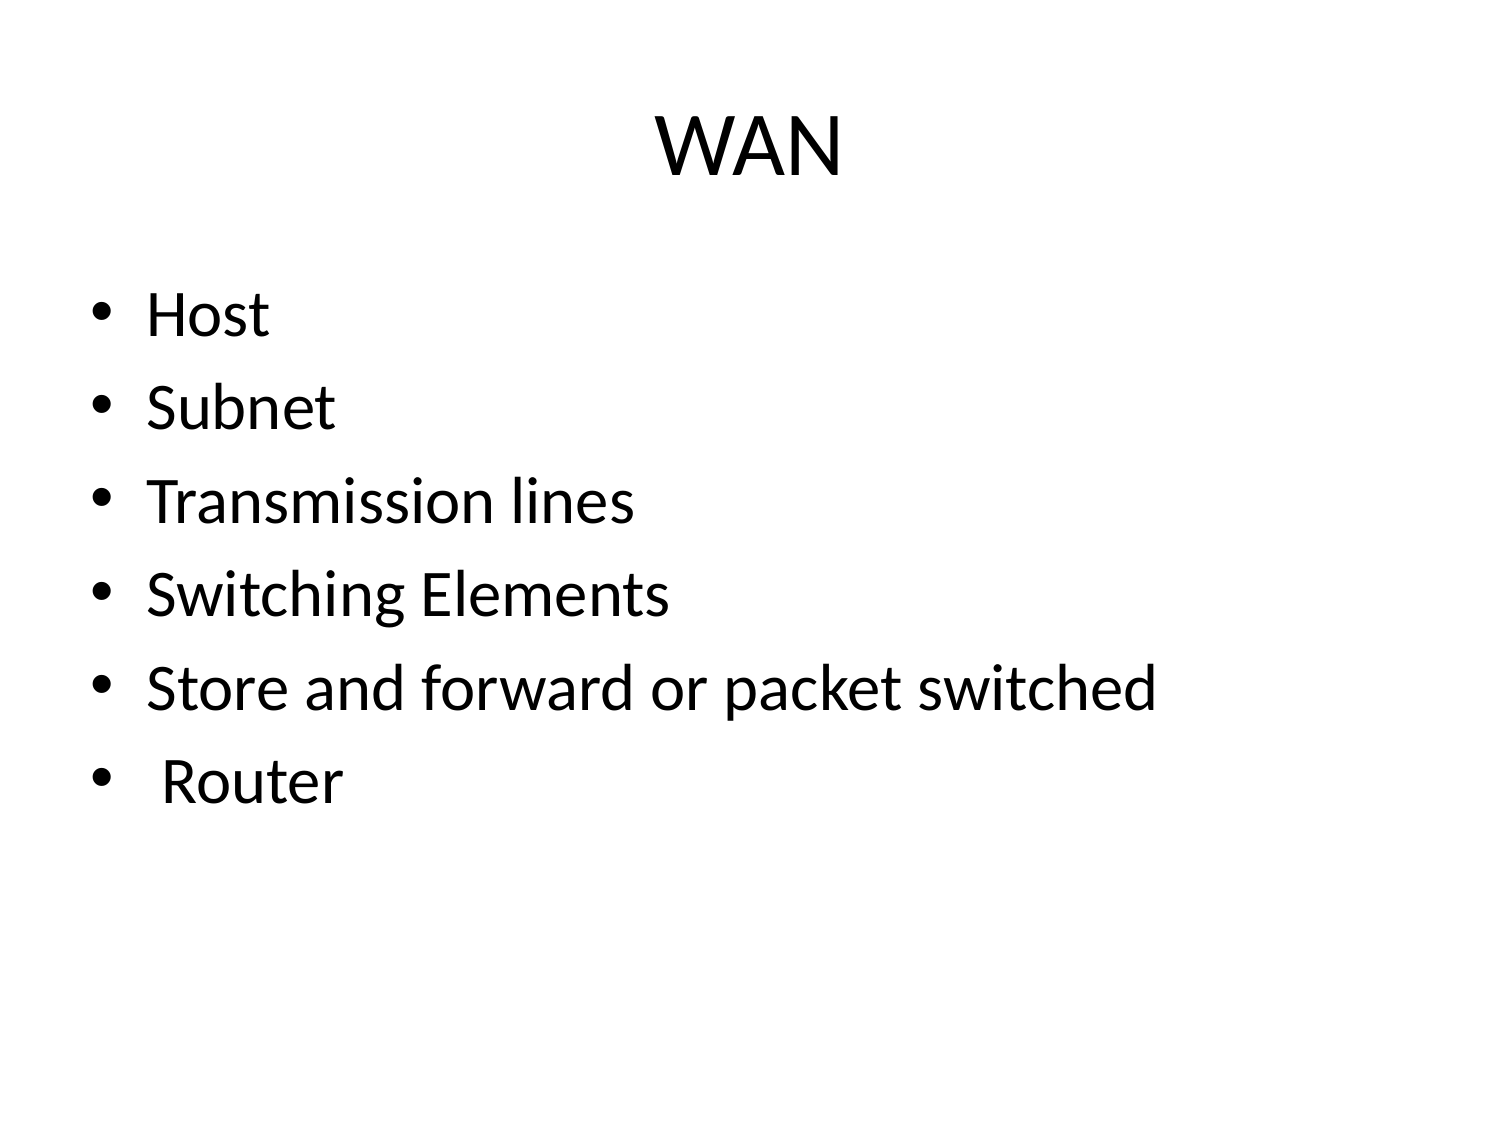

# WAN
Host
Subnet
Transmission lines
Switching Elements
Store and forward or packet switched
 Router